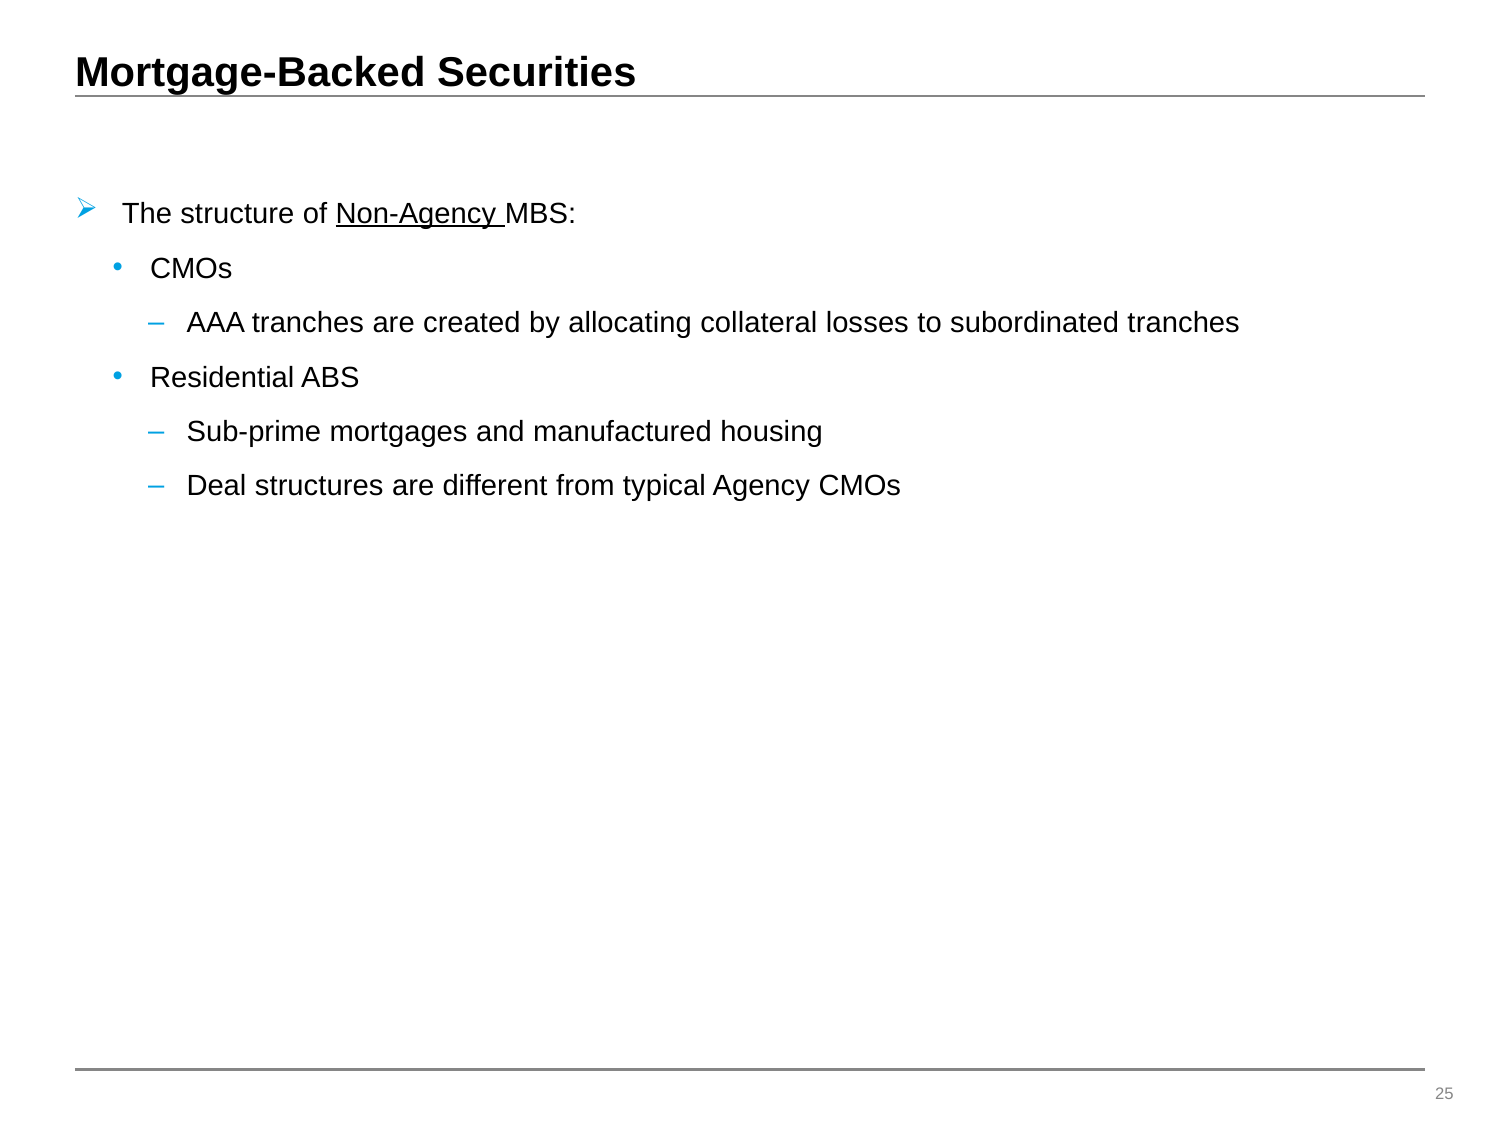

# Mortgage-Backed Securities
The structure of Non-Agency MBS:
CMOs
AAA tranches are created by allocating collateral losses to subordinated tranches
Residential ABS
Sub-prime mortgages and manufactured housing
Deal structures are different from typical Agency CMOs